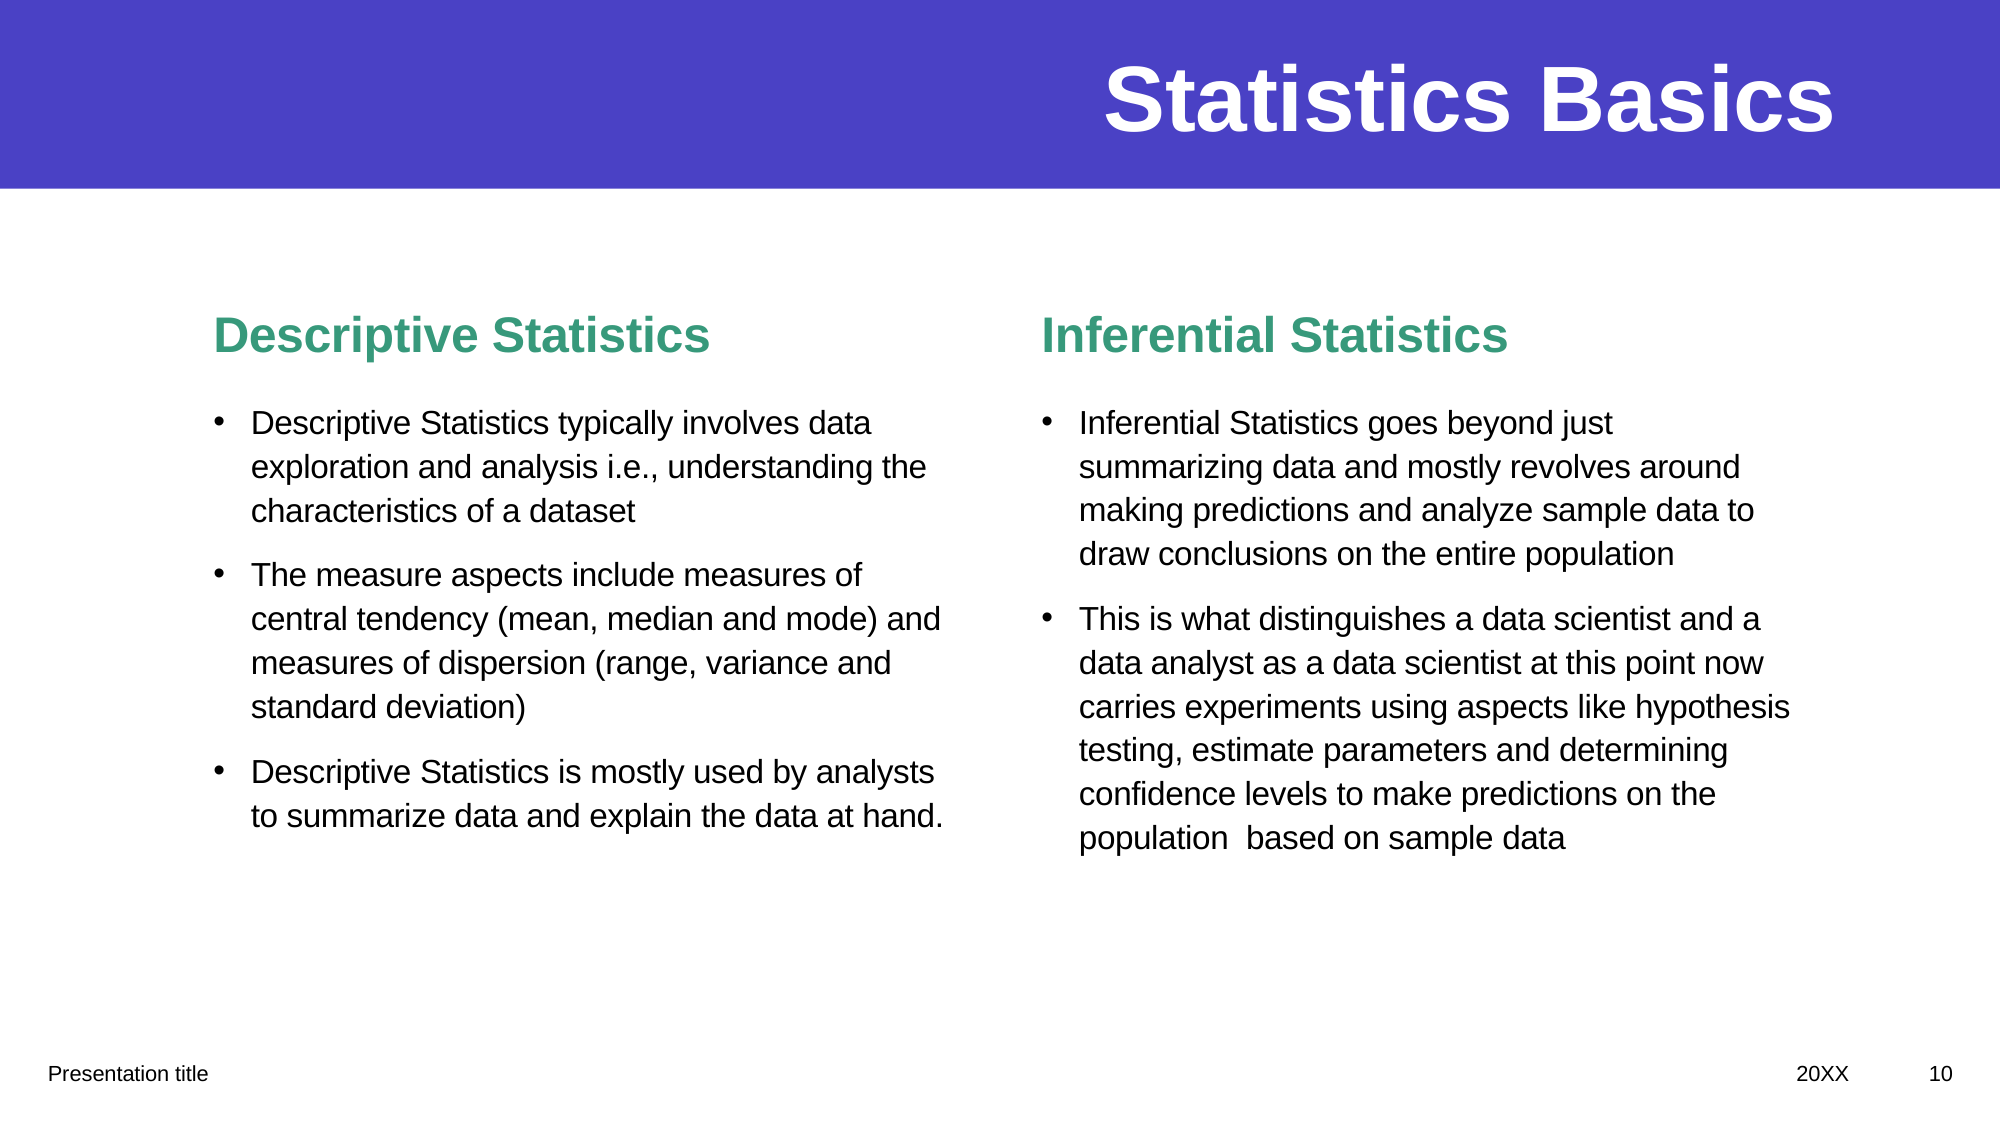

# Statistics Basics
Inferential Statistics
Descriptive Statistics
Descriptive Statistics typically involves data exploration and analysis i.e., understanding the characteristics of a dataset
The measure aspects include measures of central tendency (mean, median and mode) and measures of dispersion (range, variance and standard deviation)
Descriptive Statistics is mostly used by analysts to summarize data and explain the data at hand.
Inferential Statistics goes beyond just summarizing data and mostly revolves around making predictions and analyze sample data to draw conclusions on the entire population
This is what distinguishes a data scientist and a data analyst as a data scientist at this point now carries experiments using aspects like hypothesis testing, estimate parameters and determining confidence levels to make predictions on the population  based on sample data
20XX
Presentation title
10